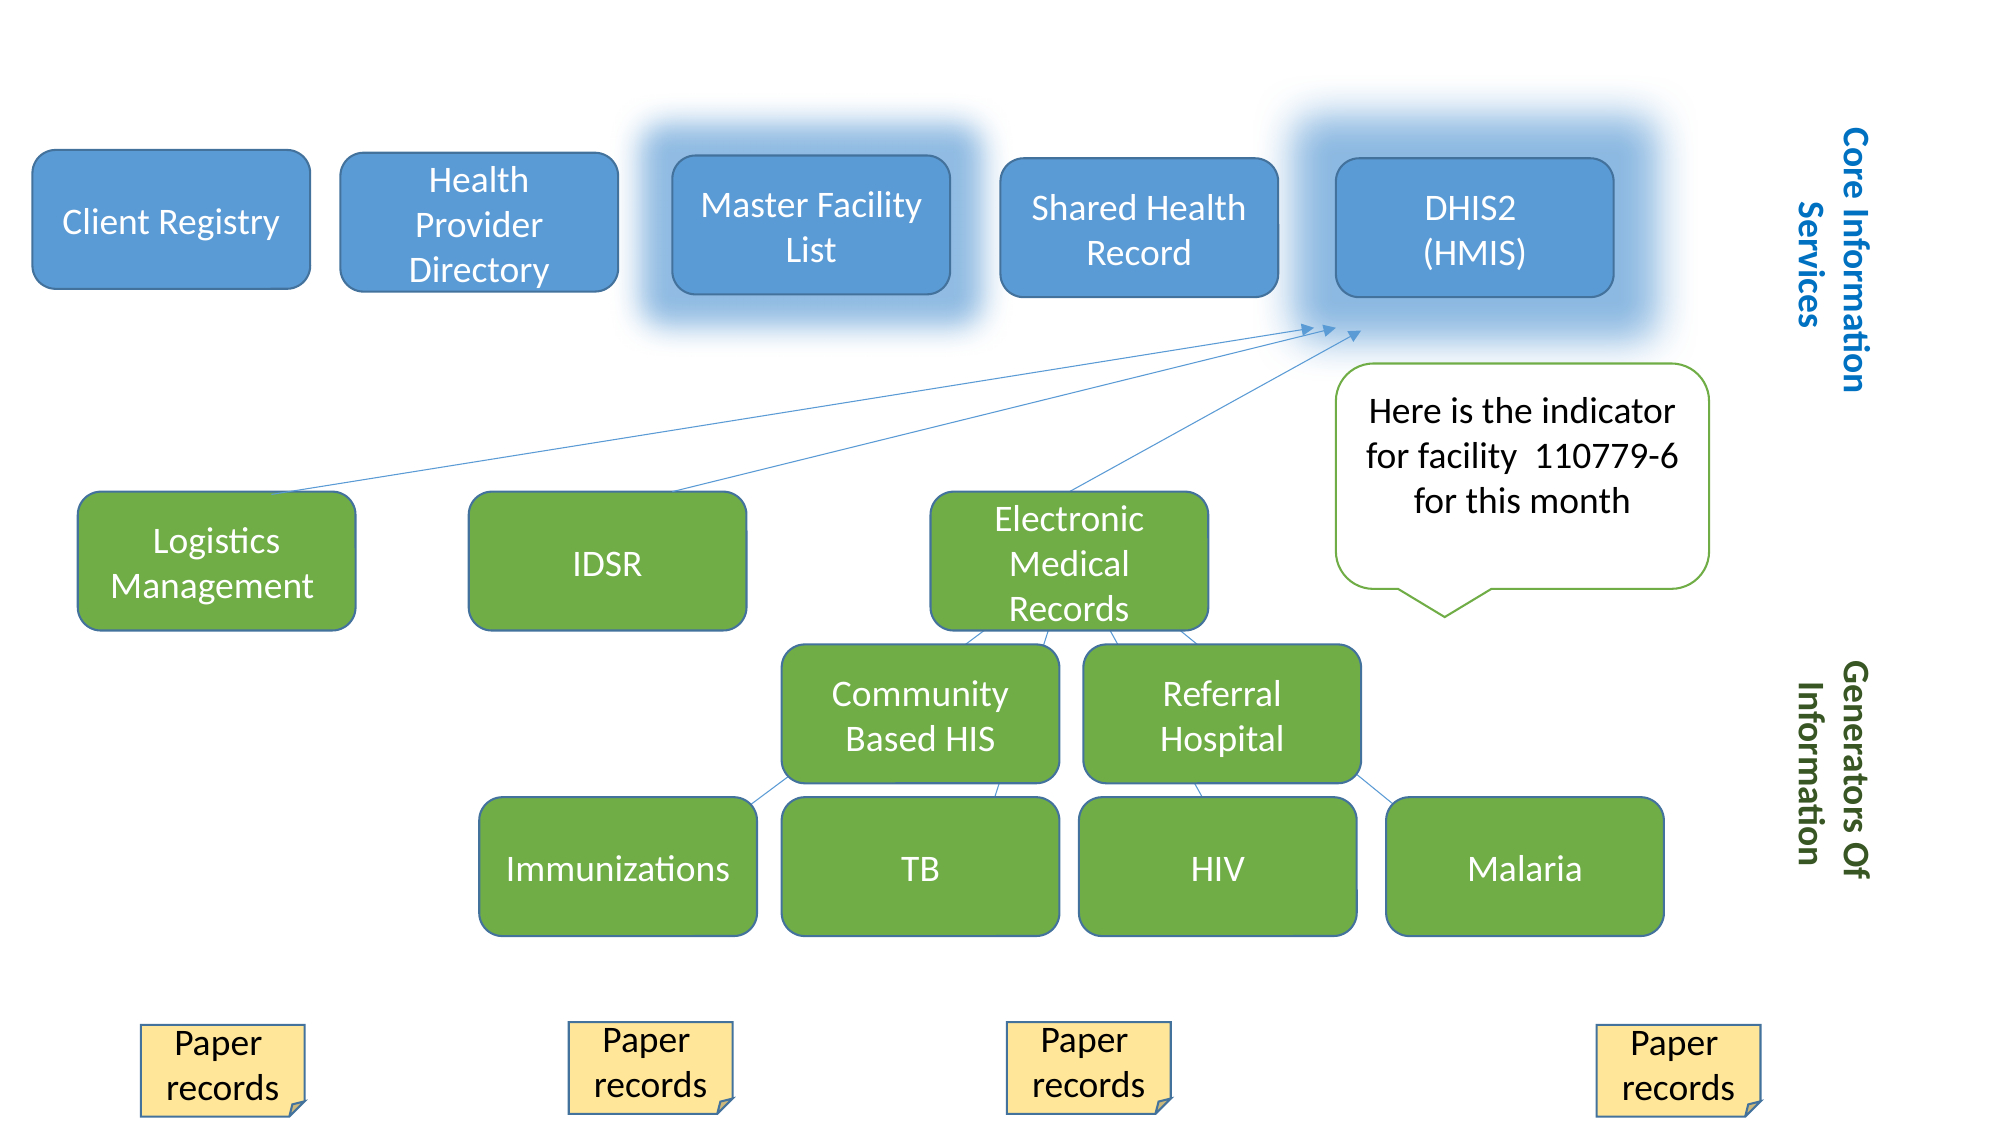

Client Registry
Health Provider Directory
Master Facility List
DHIS2
(HMIS)
Shared Health Record
Core Information
 Services
Here is the indicator for facility  110779-6
for this month

Logistics Management
IDSR
Electronic Medical Records
Community Based HIS
Referral Hospital
Generators Of
 Information
TB
HIV
Malaria
Immunizations
Paper  records
Paper  records
Paper  records
Paper  records